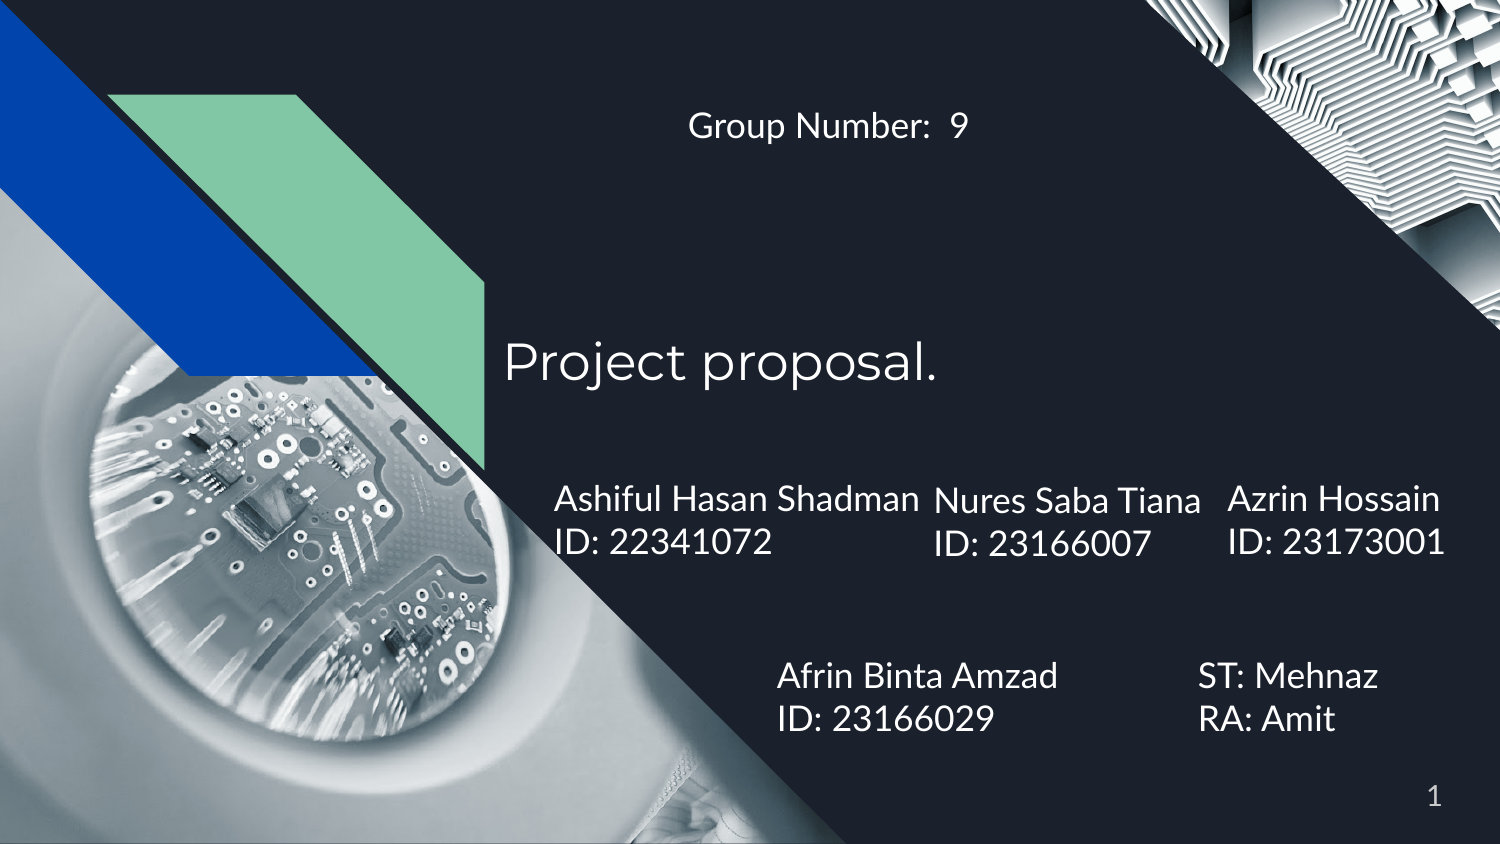

Group Number:  9
# Project proposal.
Ashiful Hasan Shadman
ID: 22341072
Azrin Hossain
ID: 23173001
Nures Saba Tiana
ID: 23166007
Afrin Binta Amzad
ID: 23166029
ST: Mehnaz
RA: Amit
1